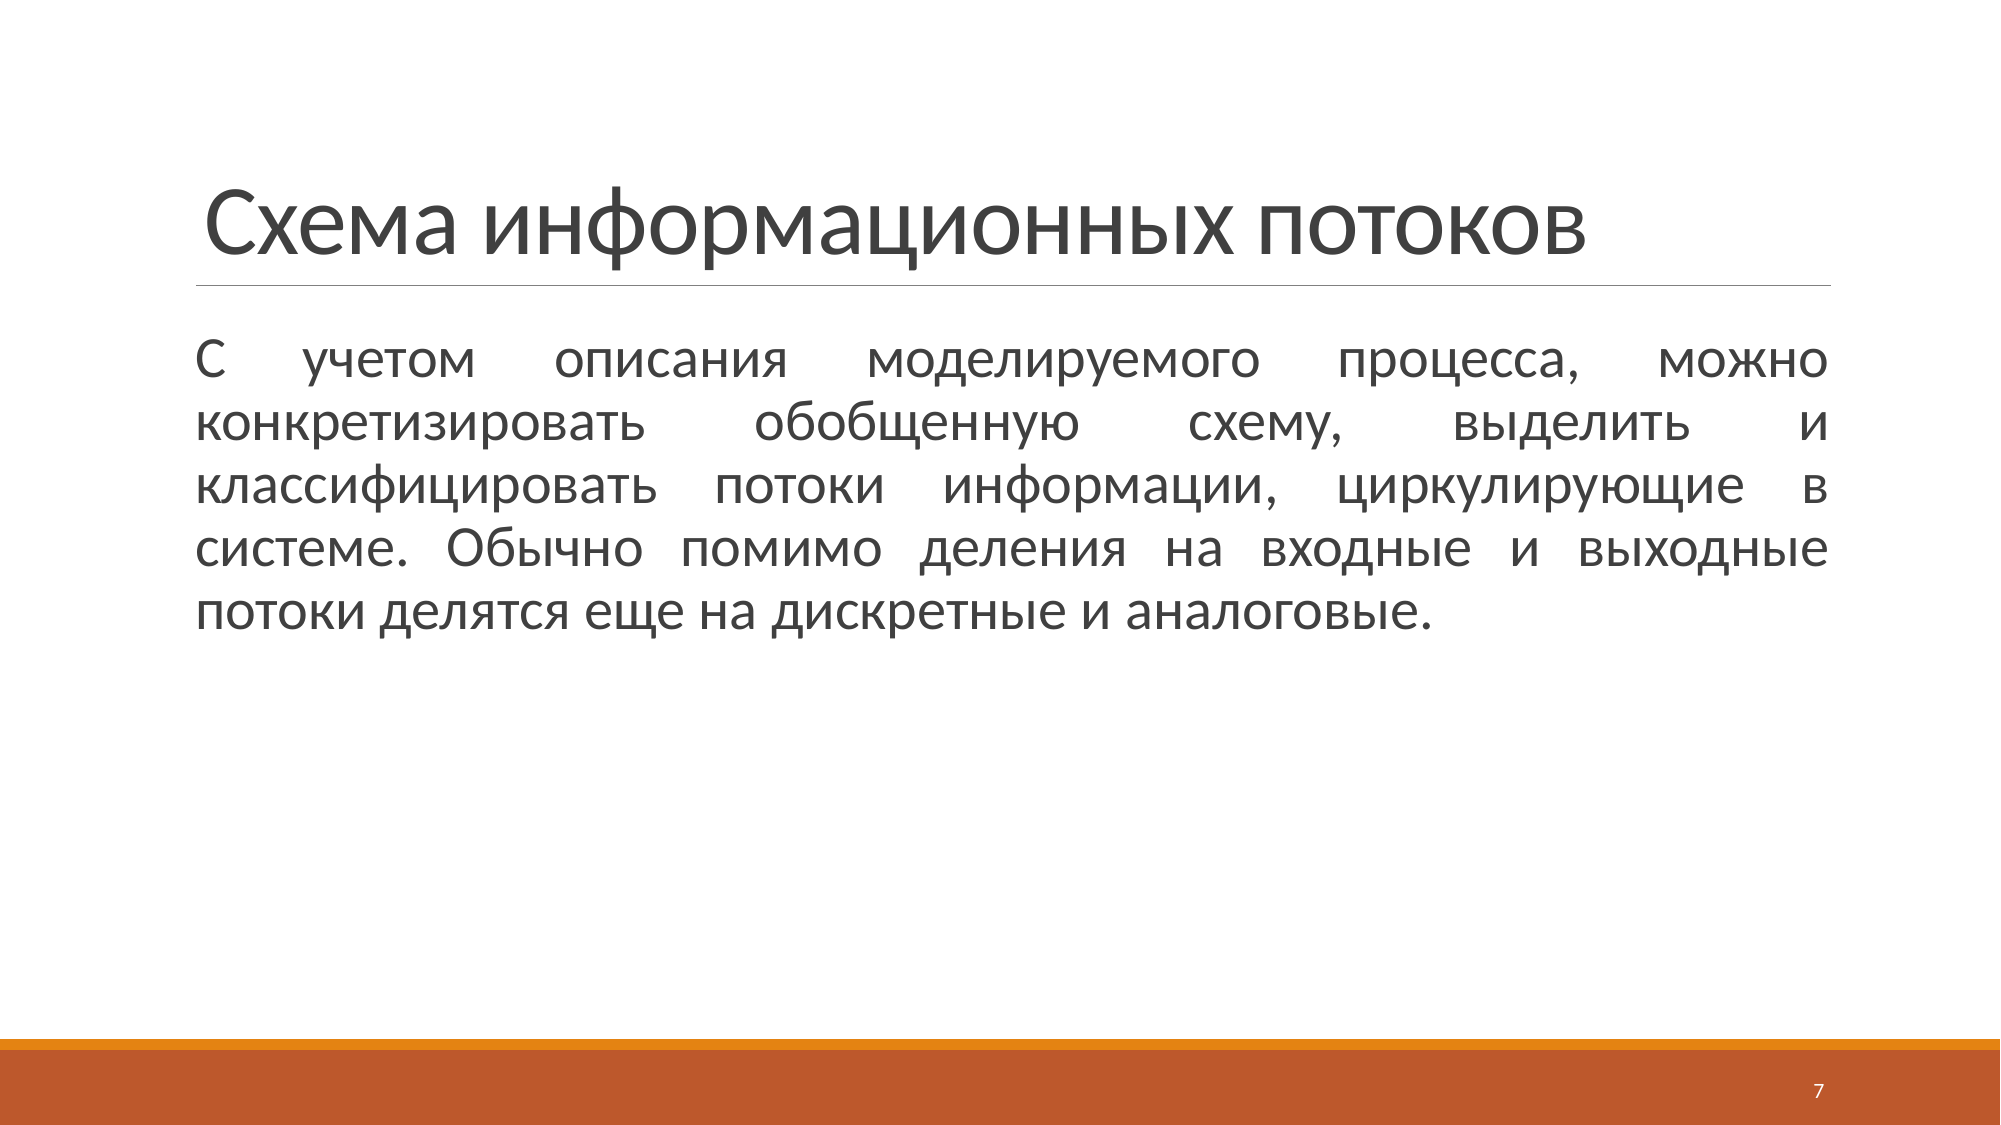

# Схема информационных потоков
С учетом описания моделируемого процесса, можно конкретизировать обобщенную схему, выделить и классифицировать потоки информации, циркулирующие в системе. Обычно помимо деления на входные и выходные потоки делятся еще на дискретные и аналоговые.
7